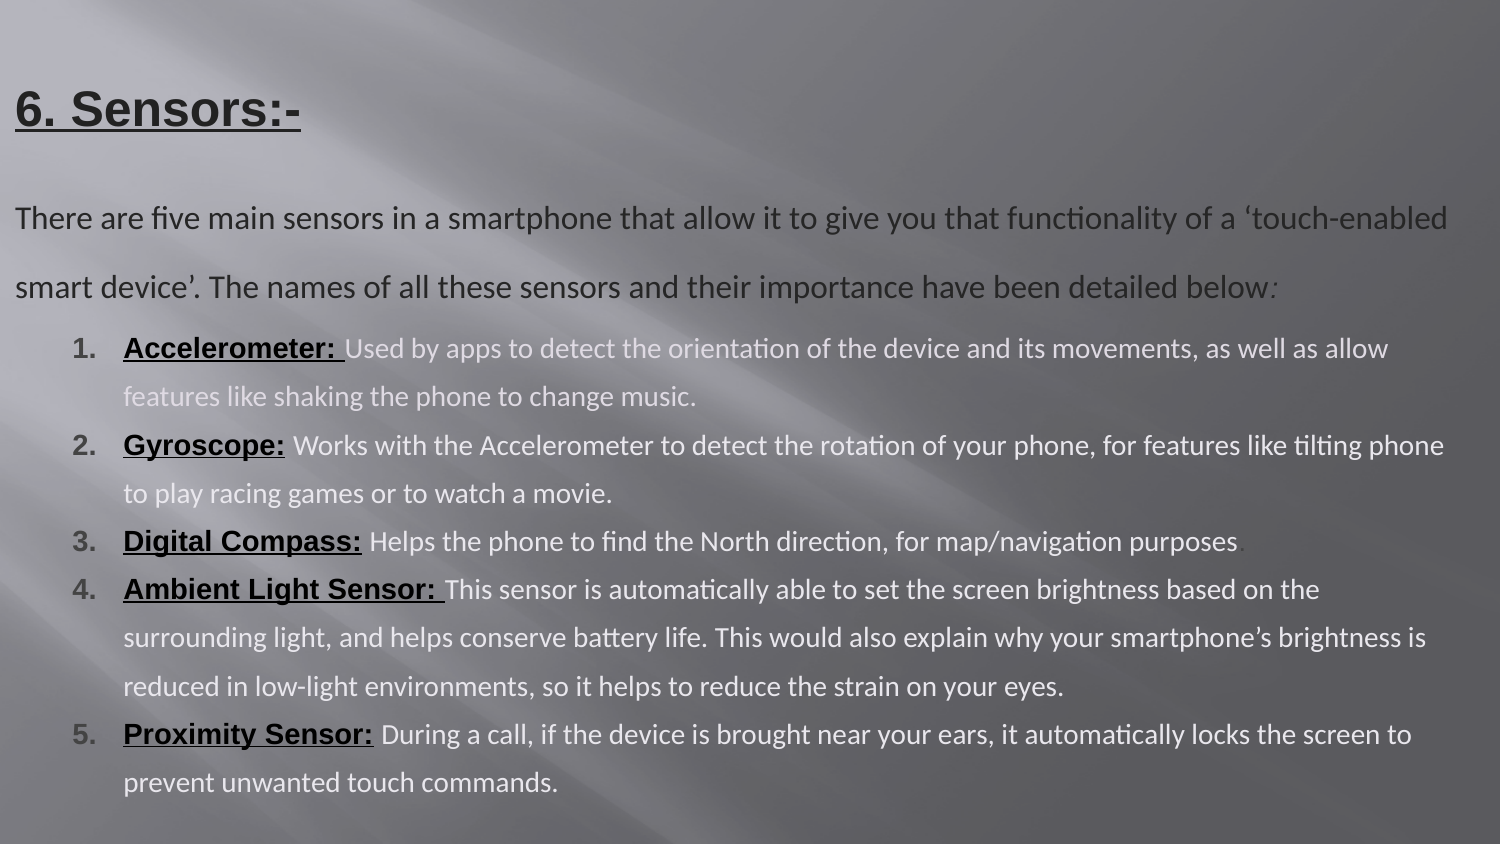

6. Sensors:-
There are five main sensors in a smartphone that allow it to give you that functionality of a ‘touch-enabled smart device’. The names of all these sensors and their importance have been detailed below:
Accelerometer: Used by apps to detect the orientation of the device and its movements, as well as allow features like shaking the phone to change music.
Gyroscope: Works with the Accelerometer to detect the rotation of your phone, for features like tilting phone to play racing games or to watch a movie.
Digital Compass: Helps the phone to find the North direction, for map/navigation purposes.
Ambient Light Sensor: This sensor is automatically able to set the screen brightness based on the surrounding light, and helps conserve battery life. This would also explain why your smartphone’s brightness is reduced in low-light environments, so it helps to reduce the strain on your eyes.
Proximity Sensor: During a call, if the device is brought near your ears, it automatically locks the screen to prevent unwanted touch commands.